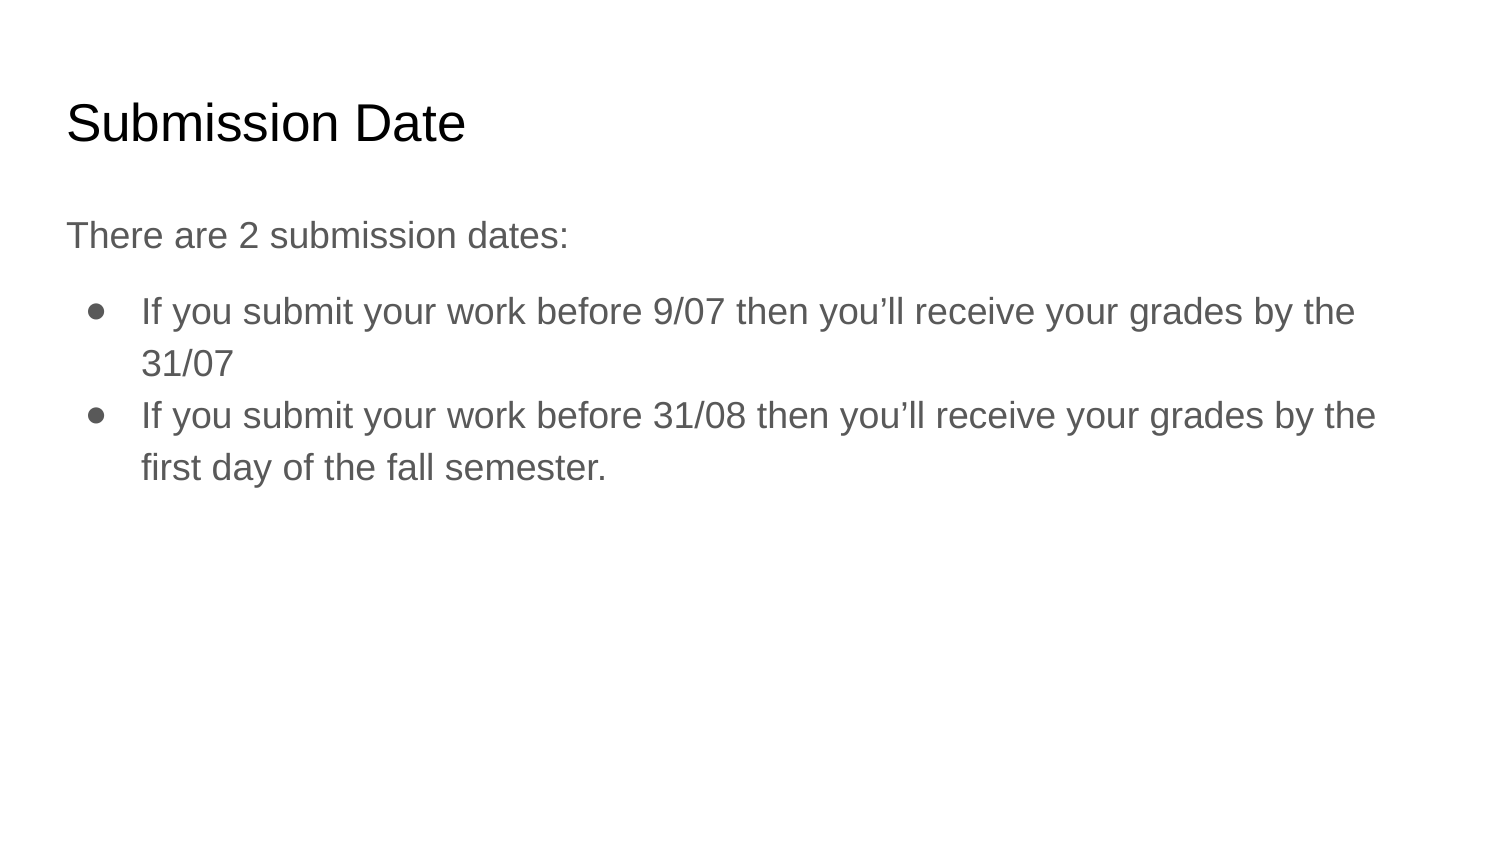

# Submission Date
There are 2 submission dates:
If you submit your work before 9/07 then you’ll receive your grades by the 31/07
If you submit your work before 31/08 then you’ll receive your grades by the first day of the fall semester.